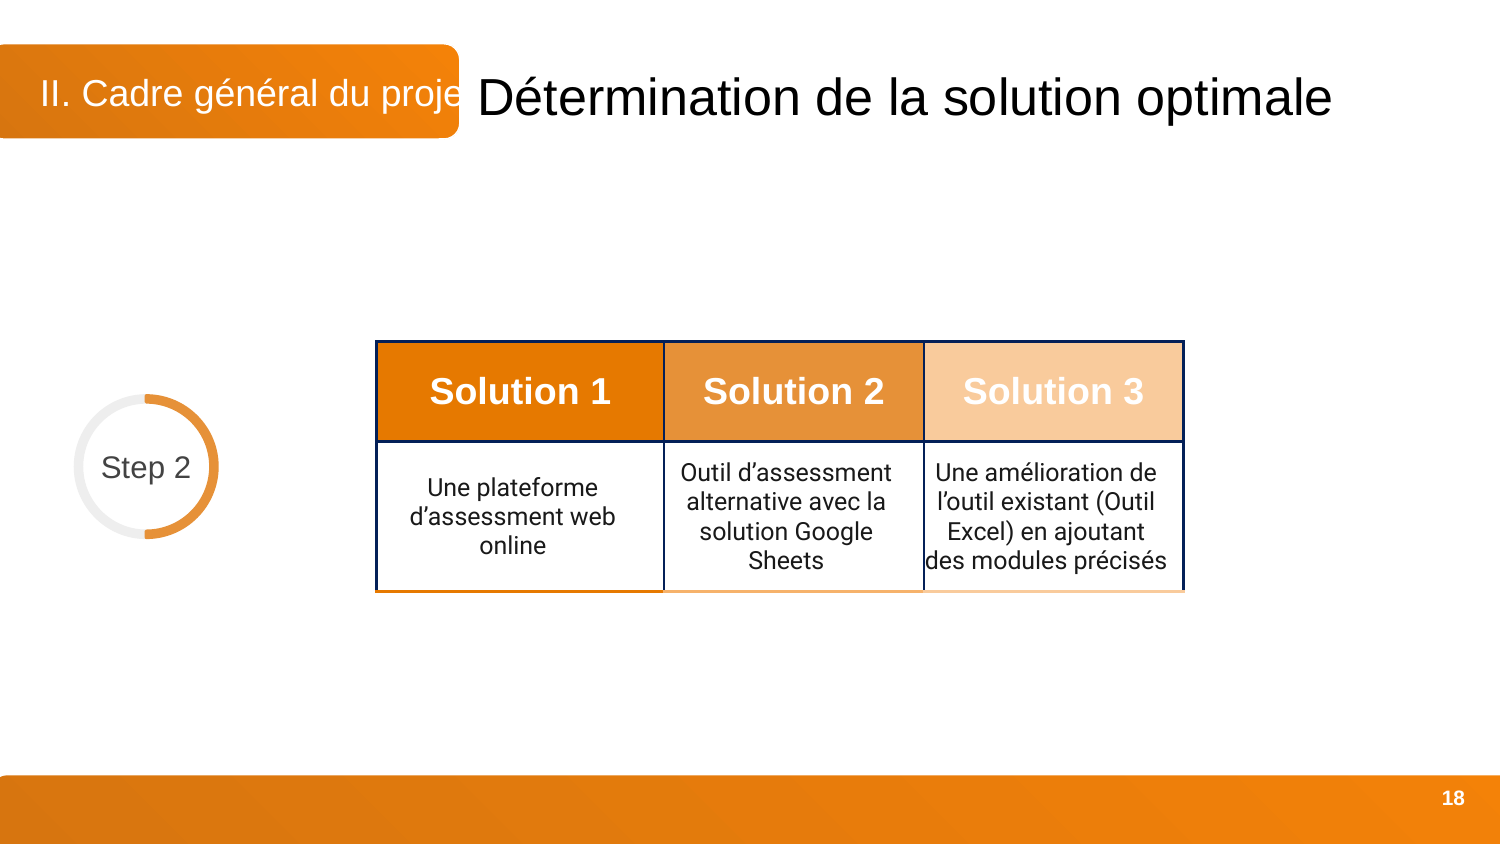

# Détermination de la solution optimale
II. Cadre général du projet
| Solution 1 | Solution 2 | Solution 3 |
| --- | --- | --- |
| Une plateforme d’assessment web online | Outil d’assessment alternative avec la solution Google Sheets | Une amélioration de l’outil existant (Outil Excel) en ajoutant des modules précisés |

Step 2
18